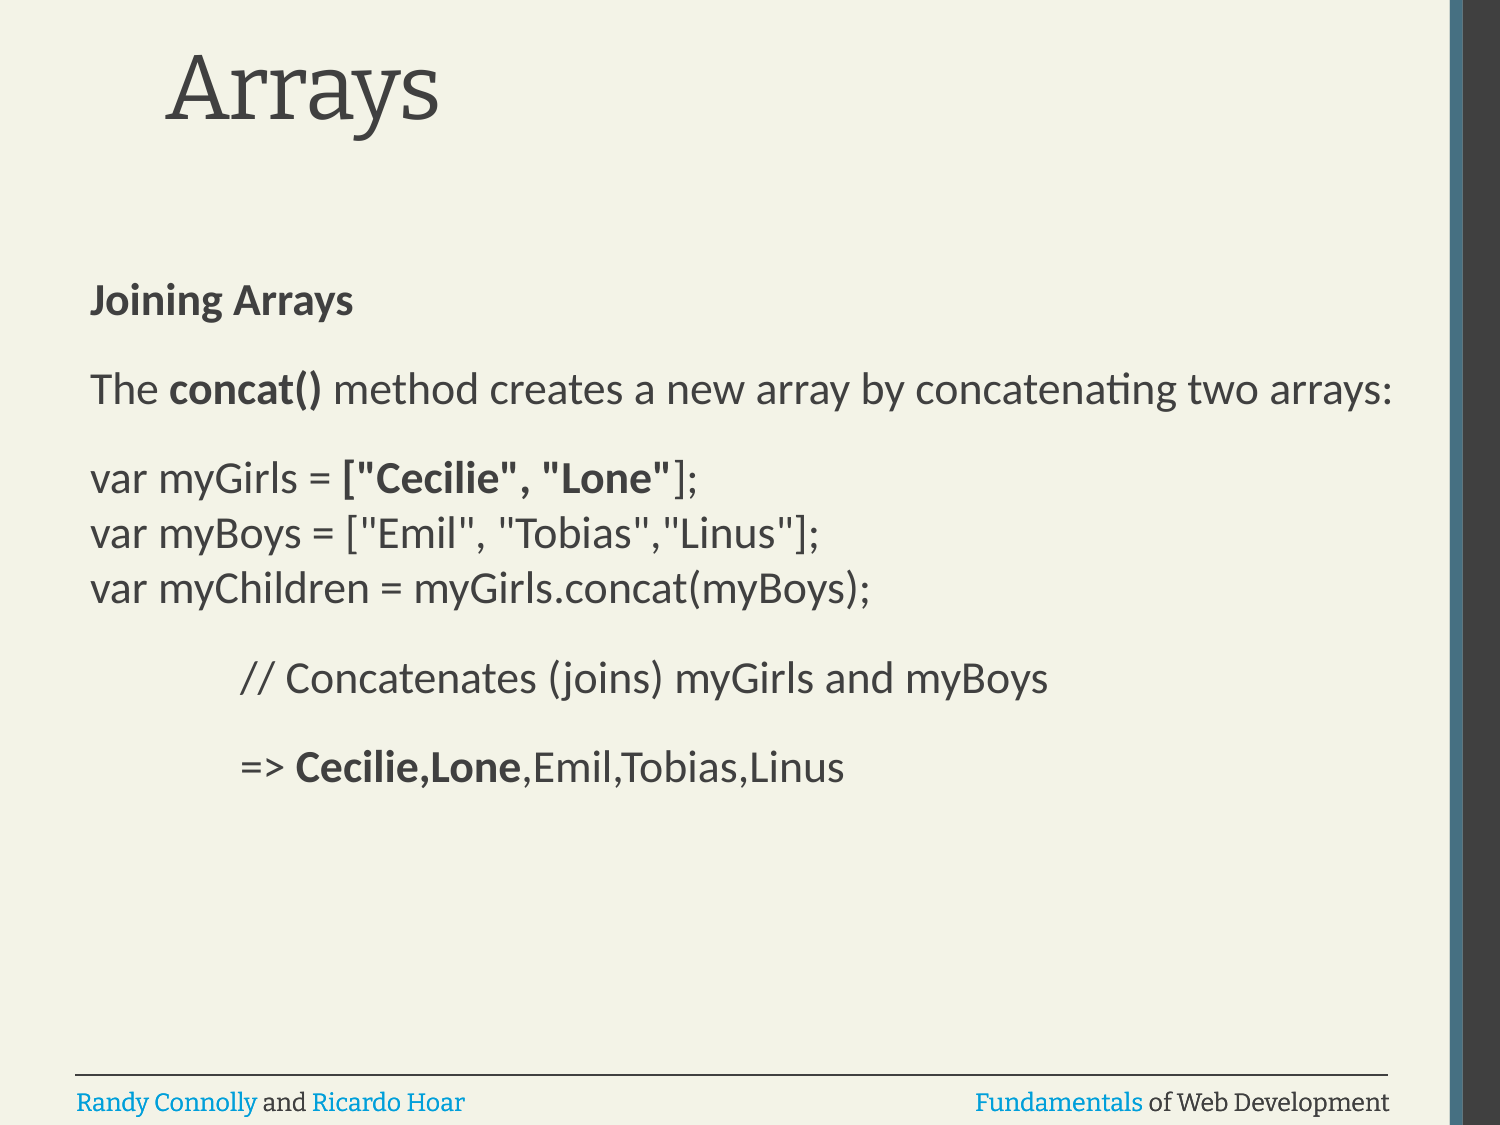

# Arrays
Joining Arrays
The concat() method creates a new array by concatenating two arrays:
var myGirls = ["Cecilie", "Lone"];
var myBoys = ["Emil", "Tobias","Linus"];
var myChildren = myGirls.concat(myBoys);
	// Concatenates (joins) myGirls and myBoys
	=> Cecilie,Lone,Emil,Tobias,Linus